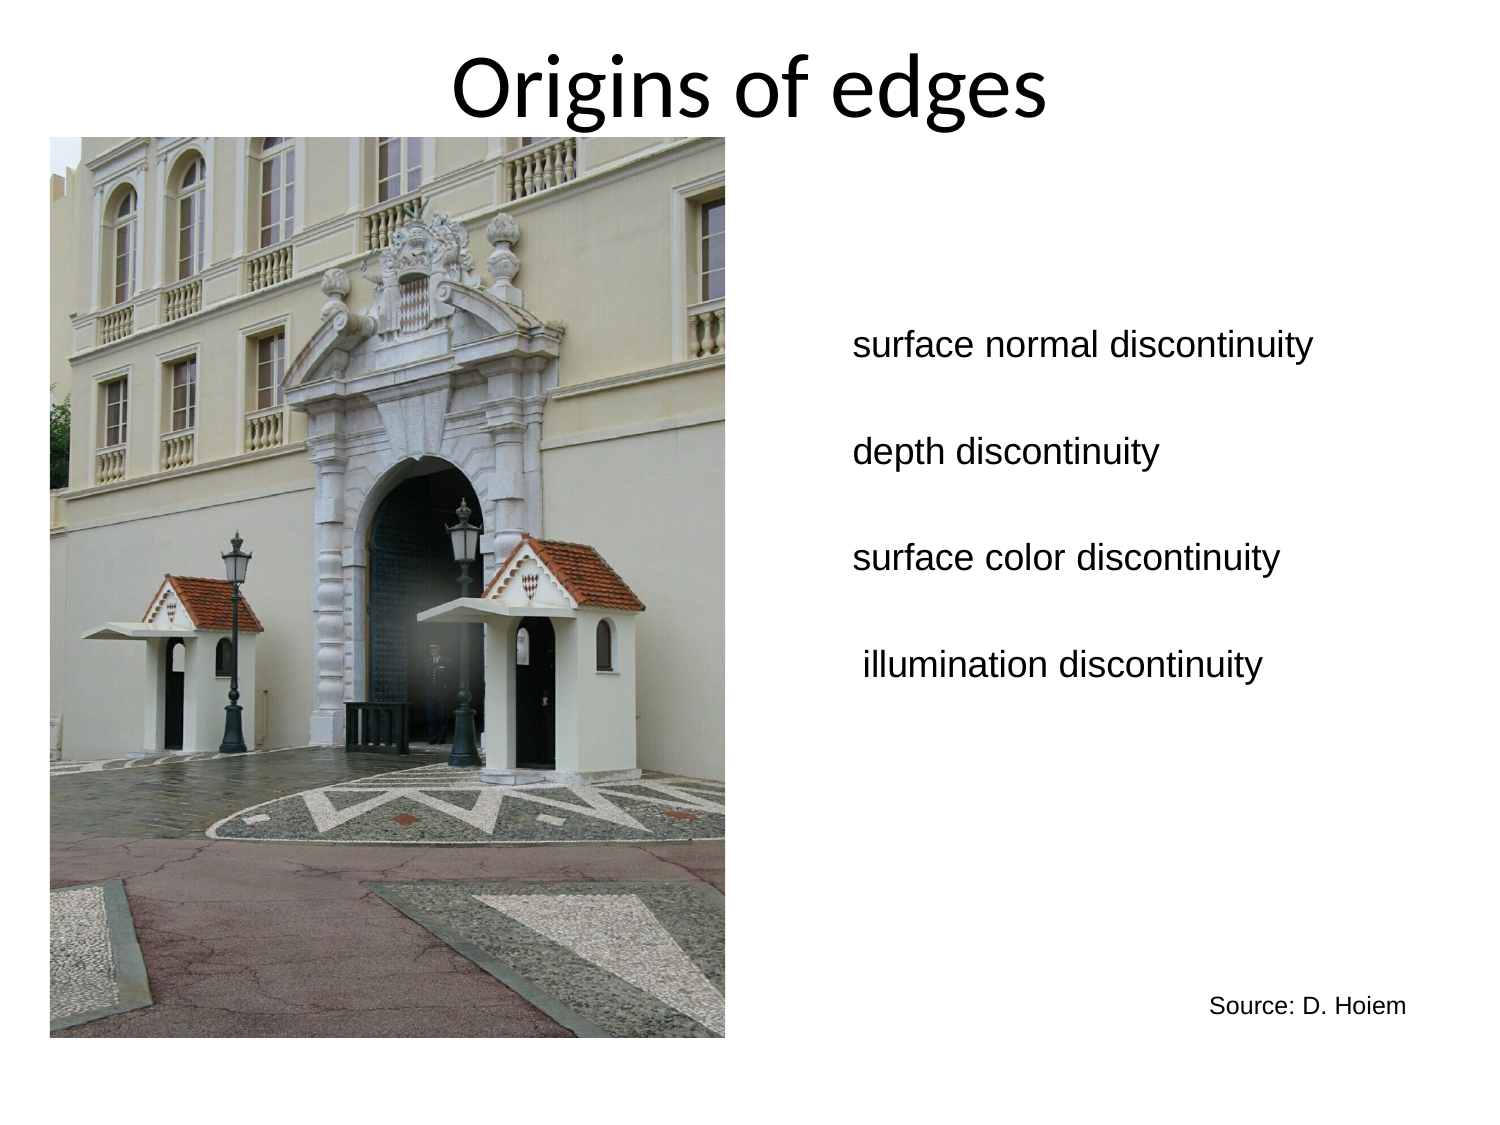

# Origins of edges

surface normal discontinuity
depth discontinuity  surface color discontinuity  illumination discontinuity
Source: D. Hoiem
5
2-­‐Oct-­‐14
Lecture 5 -
Fei-Fei Li